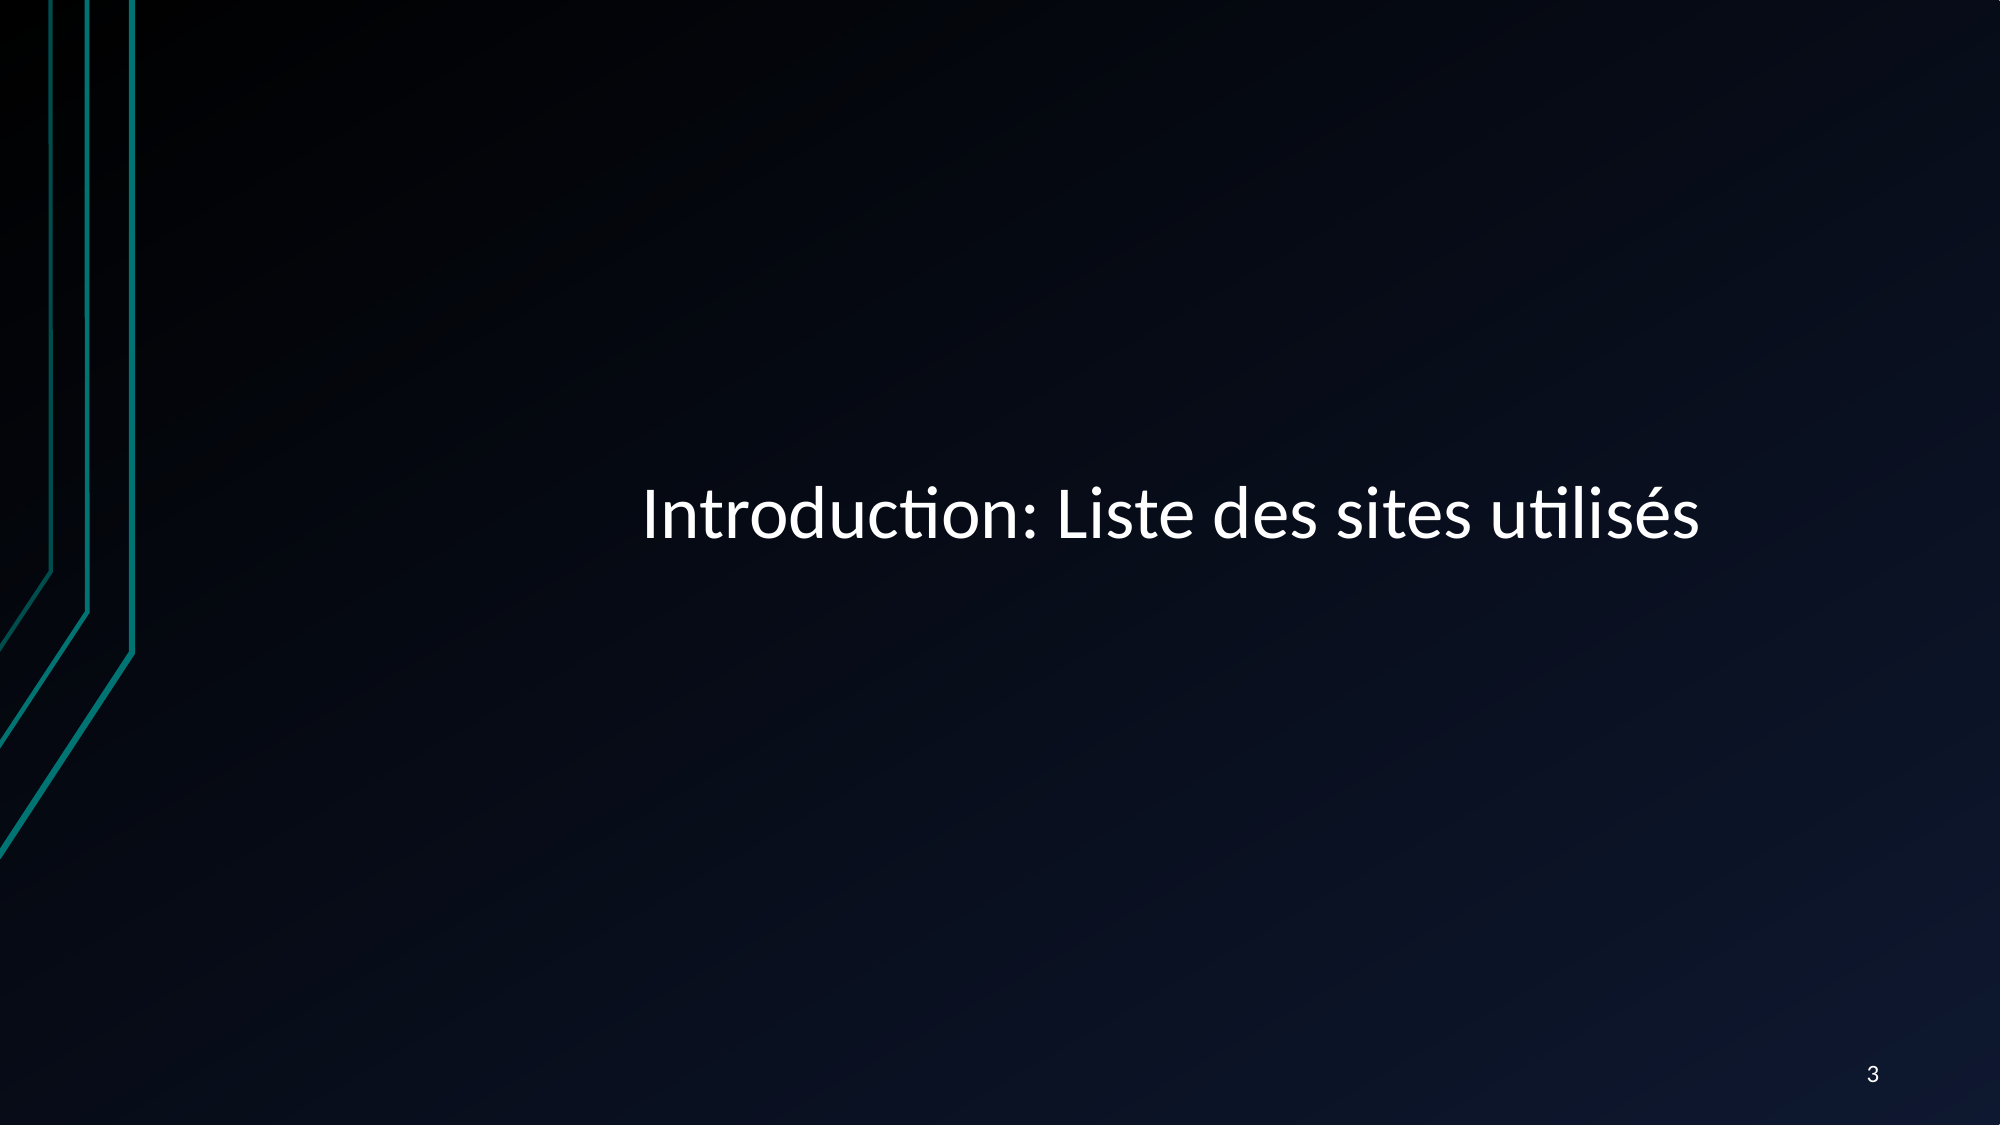

# Introduction: Liste des sites utilisés
3